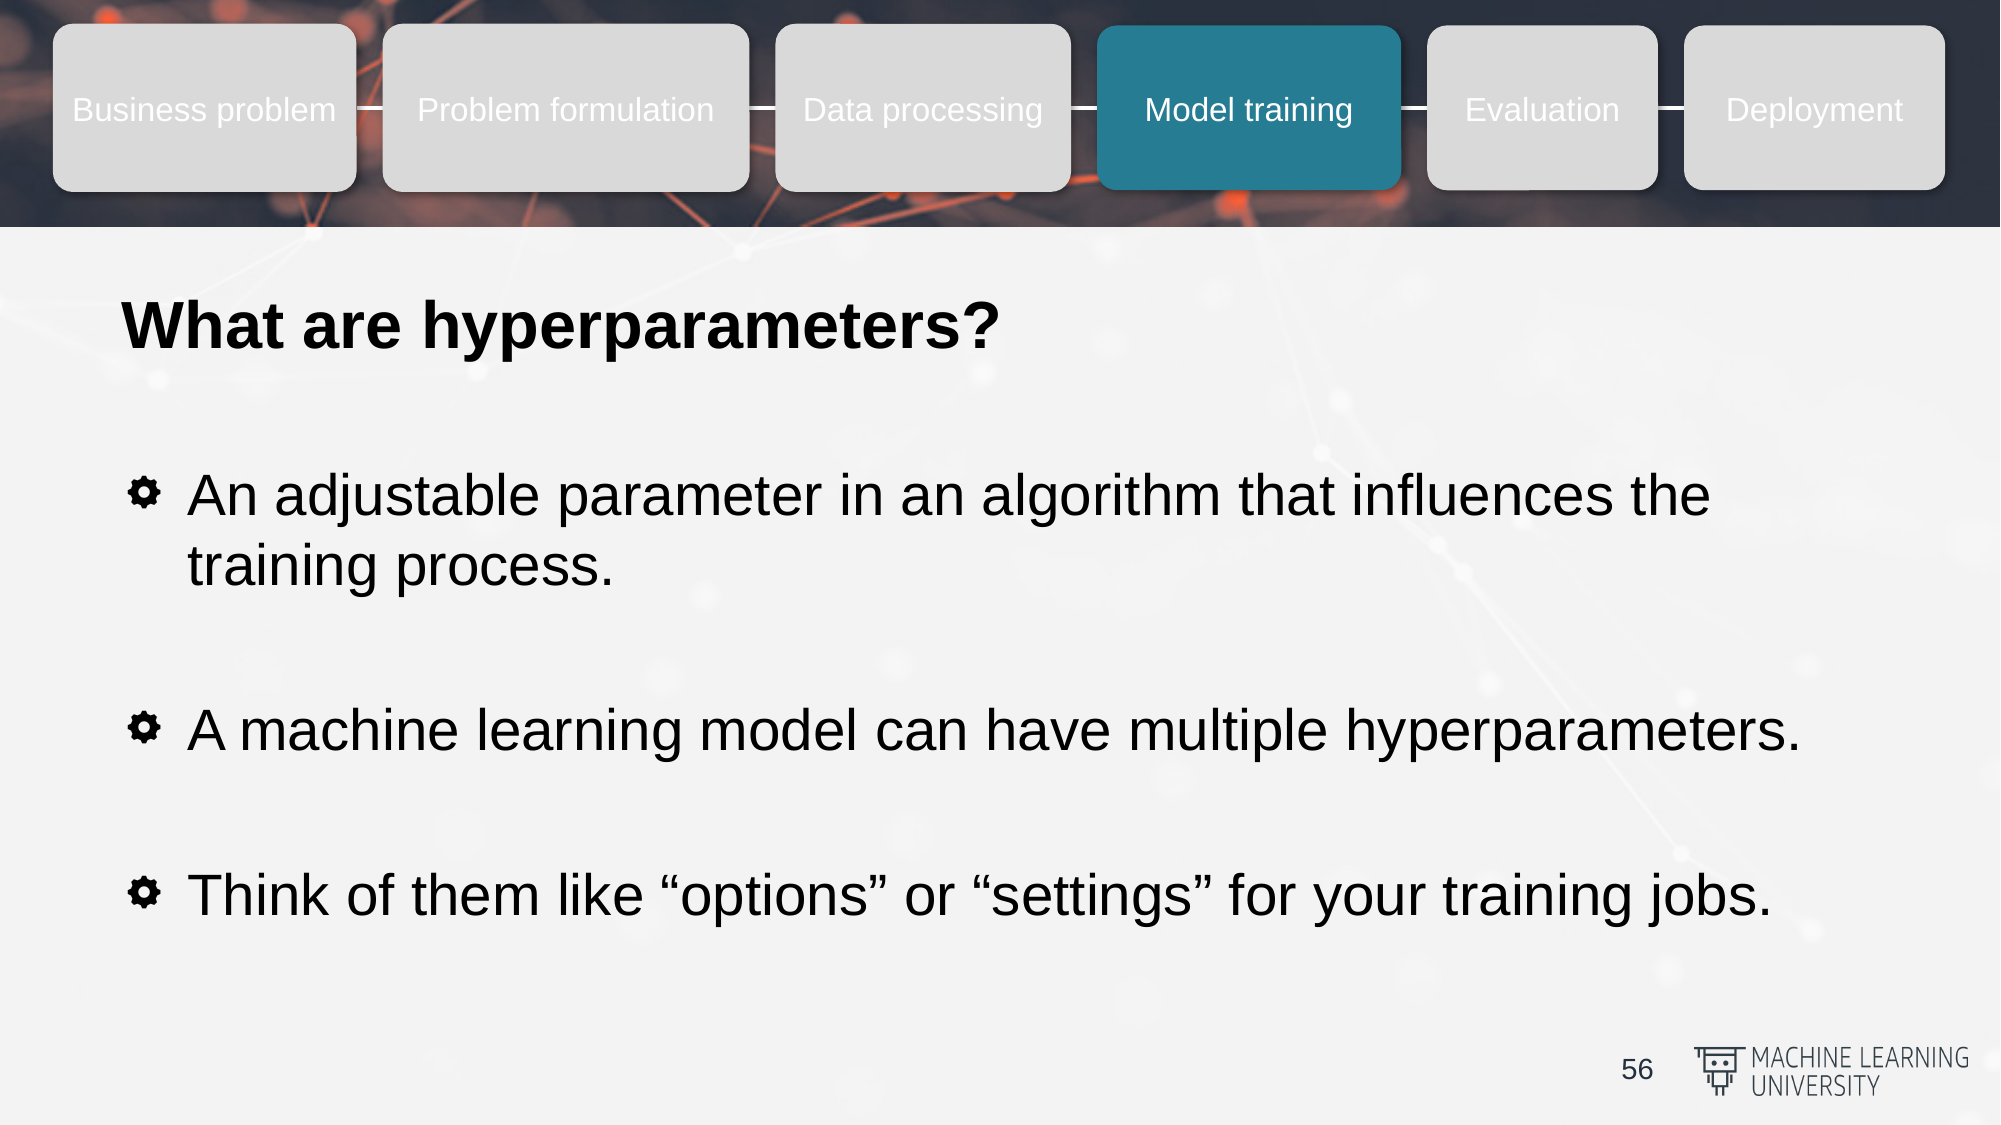

Business problem
Problem formulation
Data processing
Evaluation
Model training
Deployment
What are hyperparameters?

An adjustable parameter in an algorithm that influences the training process.

A machine learning model can have multiple hyperparameters.

Think of them like “options” or “settings” for your training jobs.

56